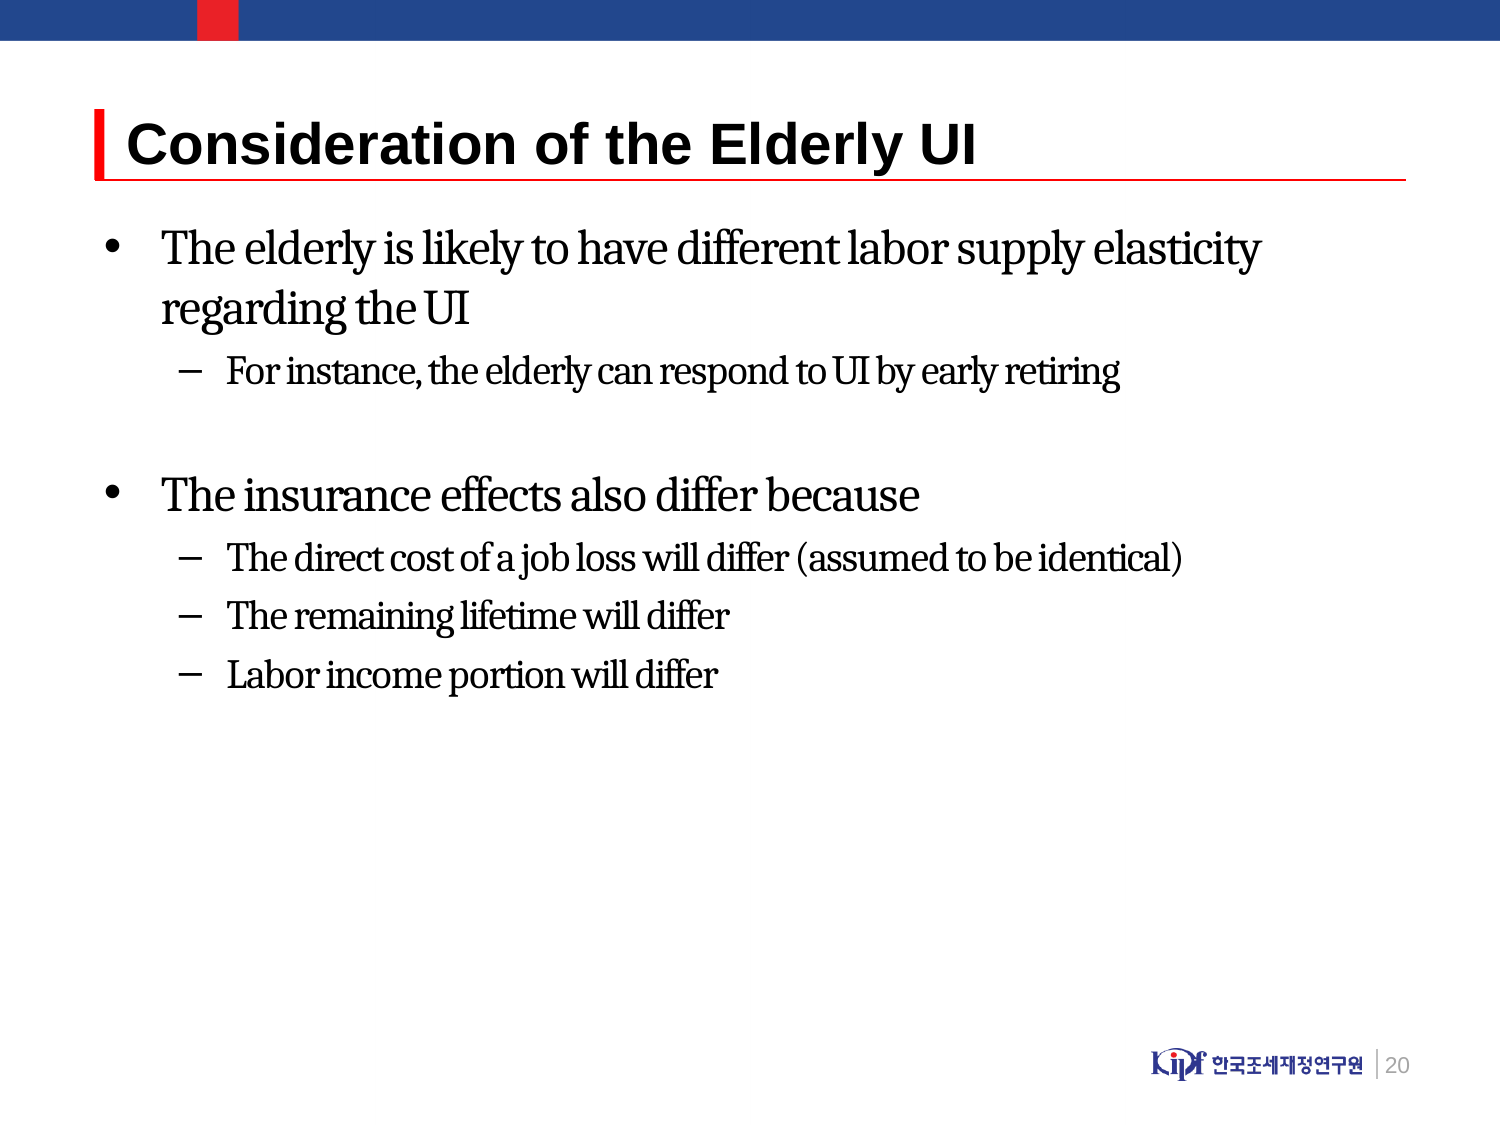

# Consideration of the Elderly UI
The elderly is likely to have different labor supply elasticity regarding the UI
For instance, the elderly can respond to UI by early retiring

The insurance effects also differ because
The direct cost of a job loss will differ (assumed to be identical)
The remaining lifetime will differ
Labor income portion will differ
20